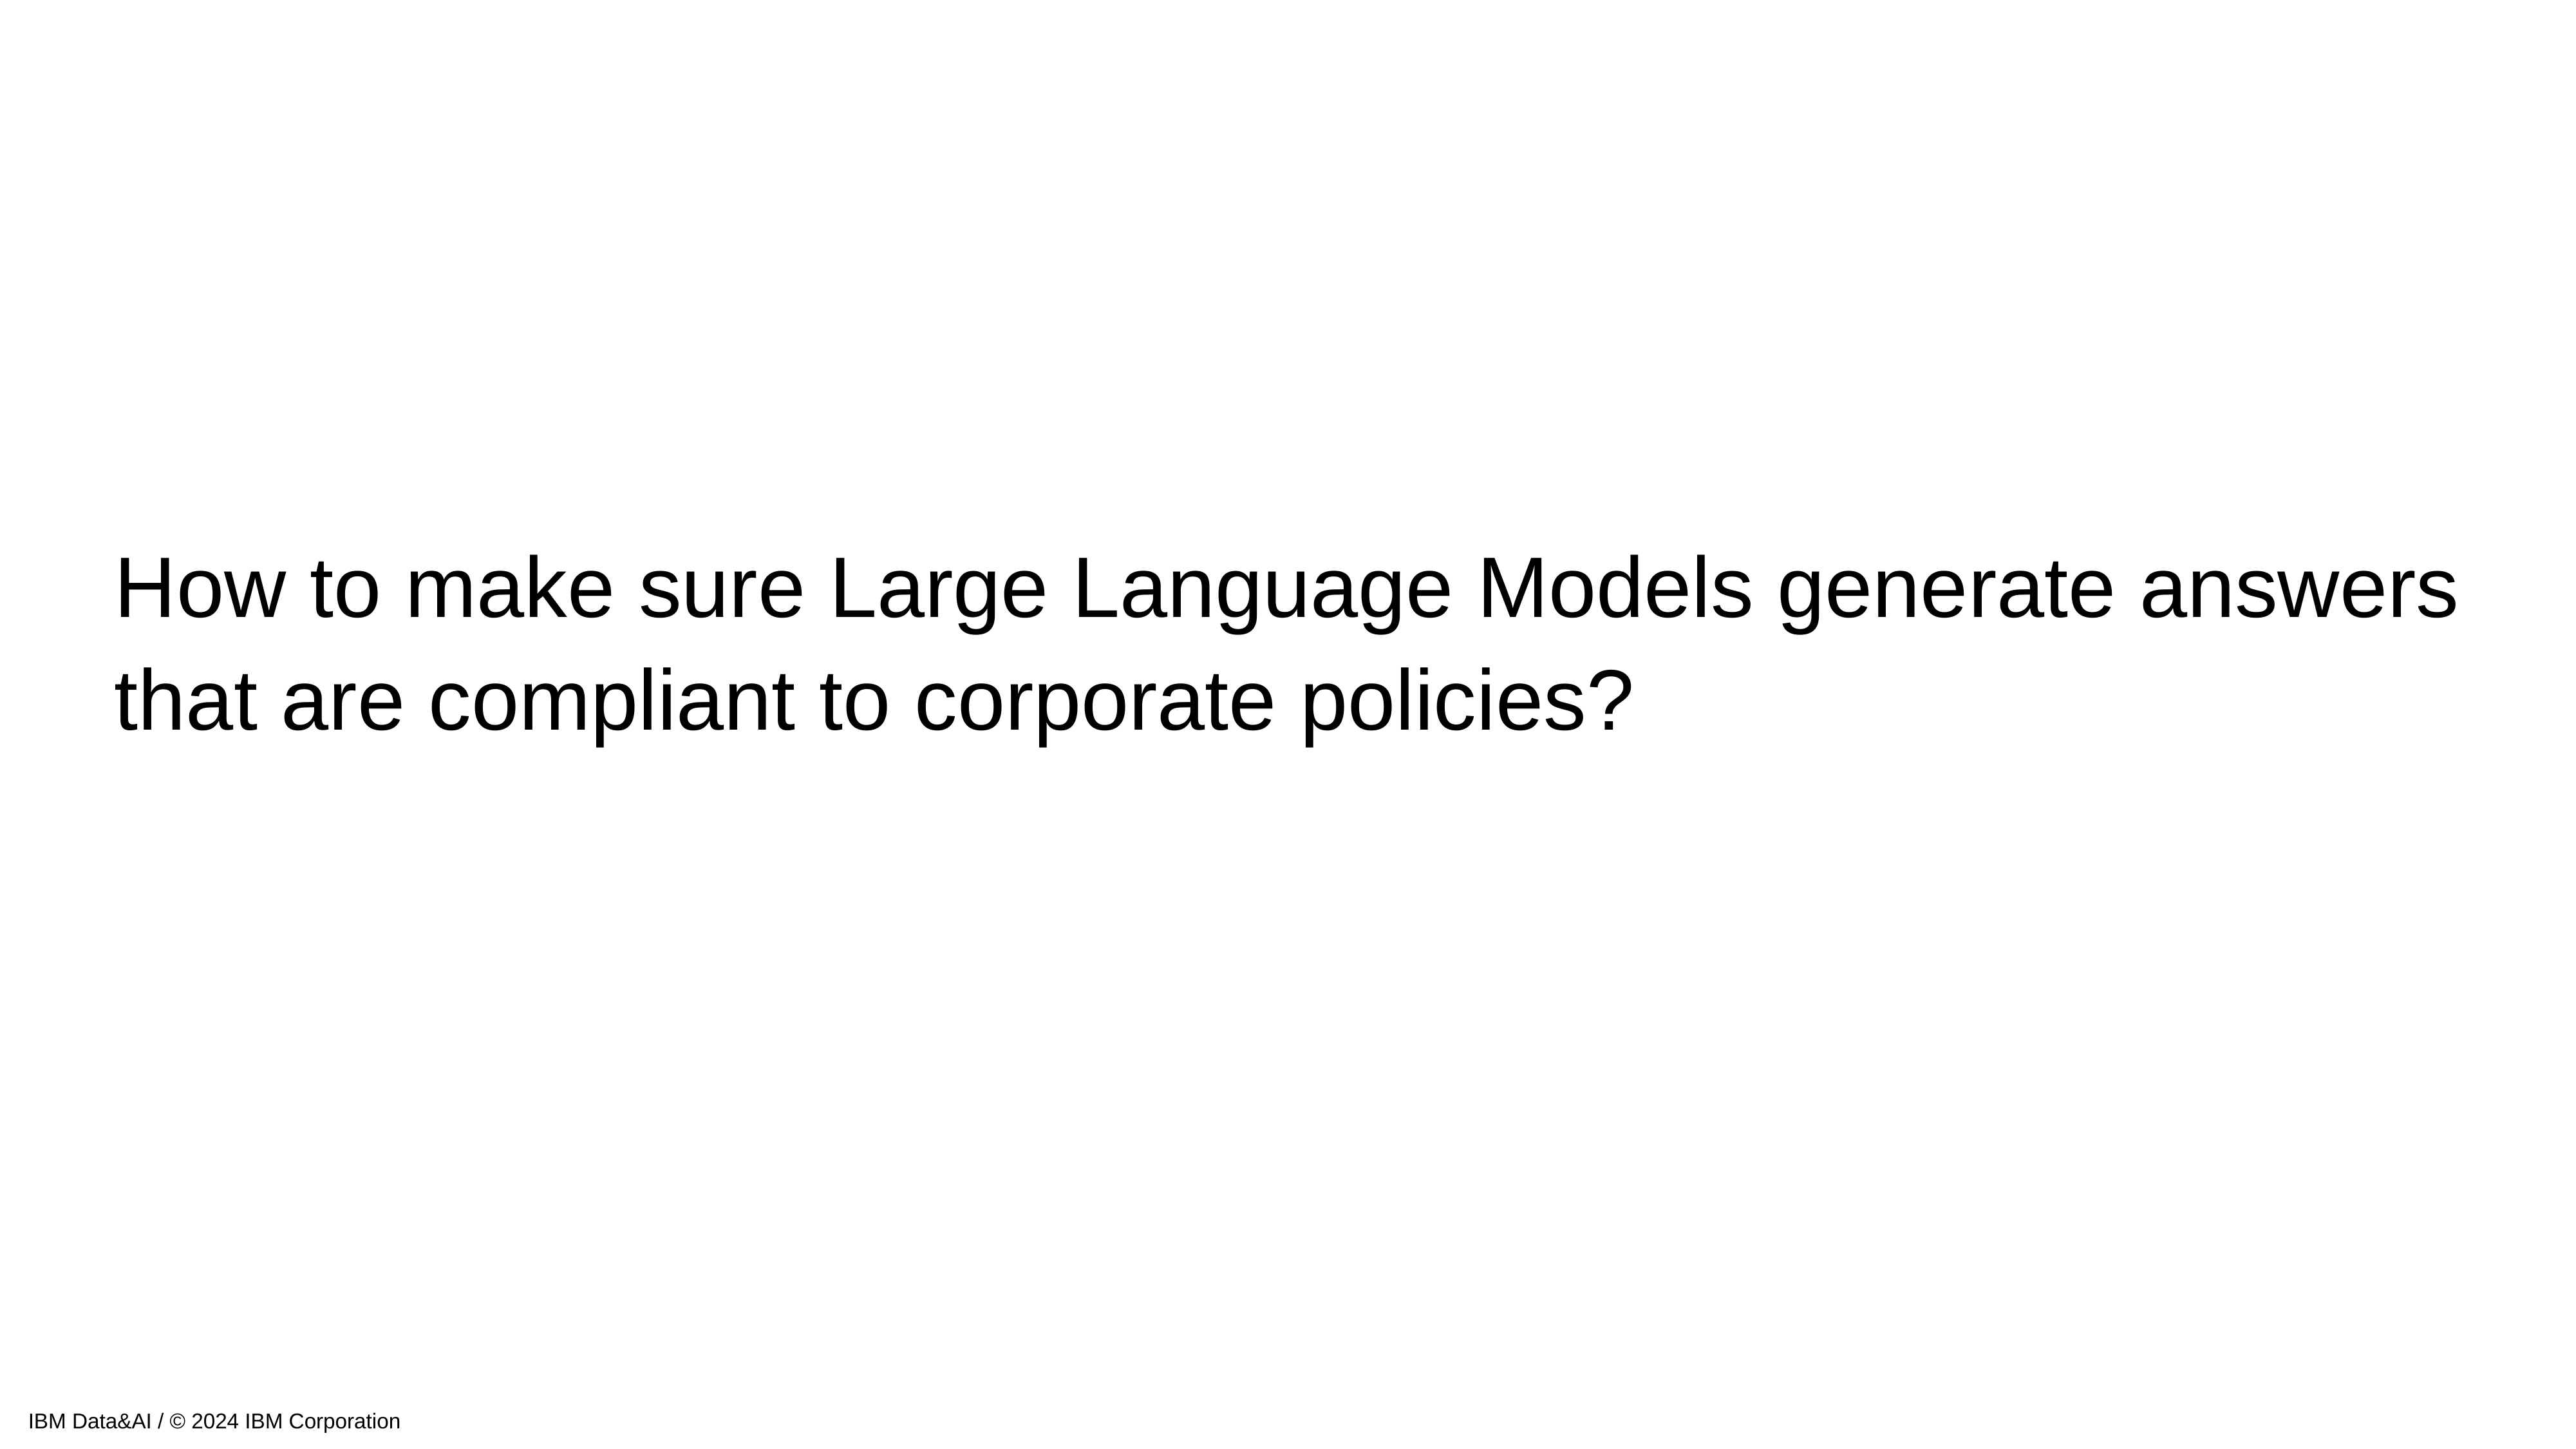

How to make sure Large Language Models generate answers that are compliant to corporate policies?

IBM Data&AI / © 2024 IBM Corporation